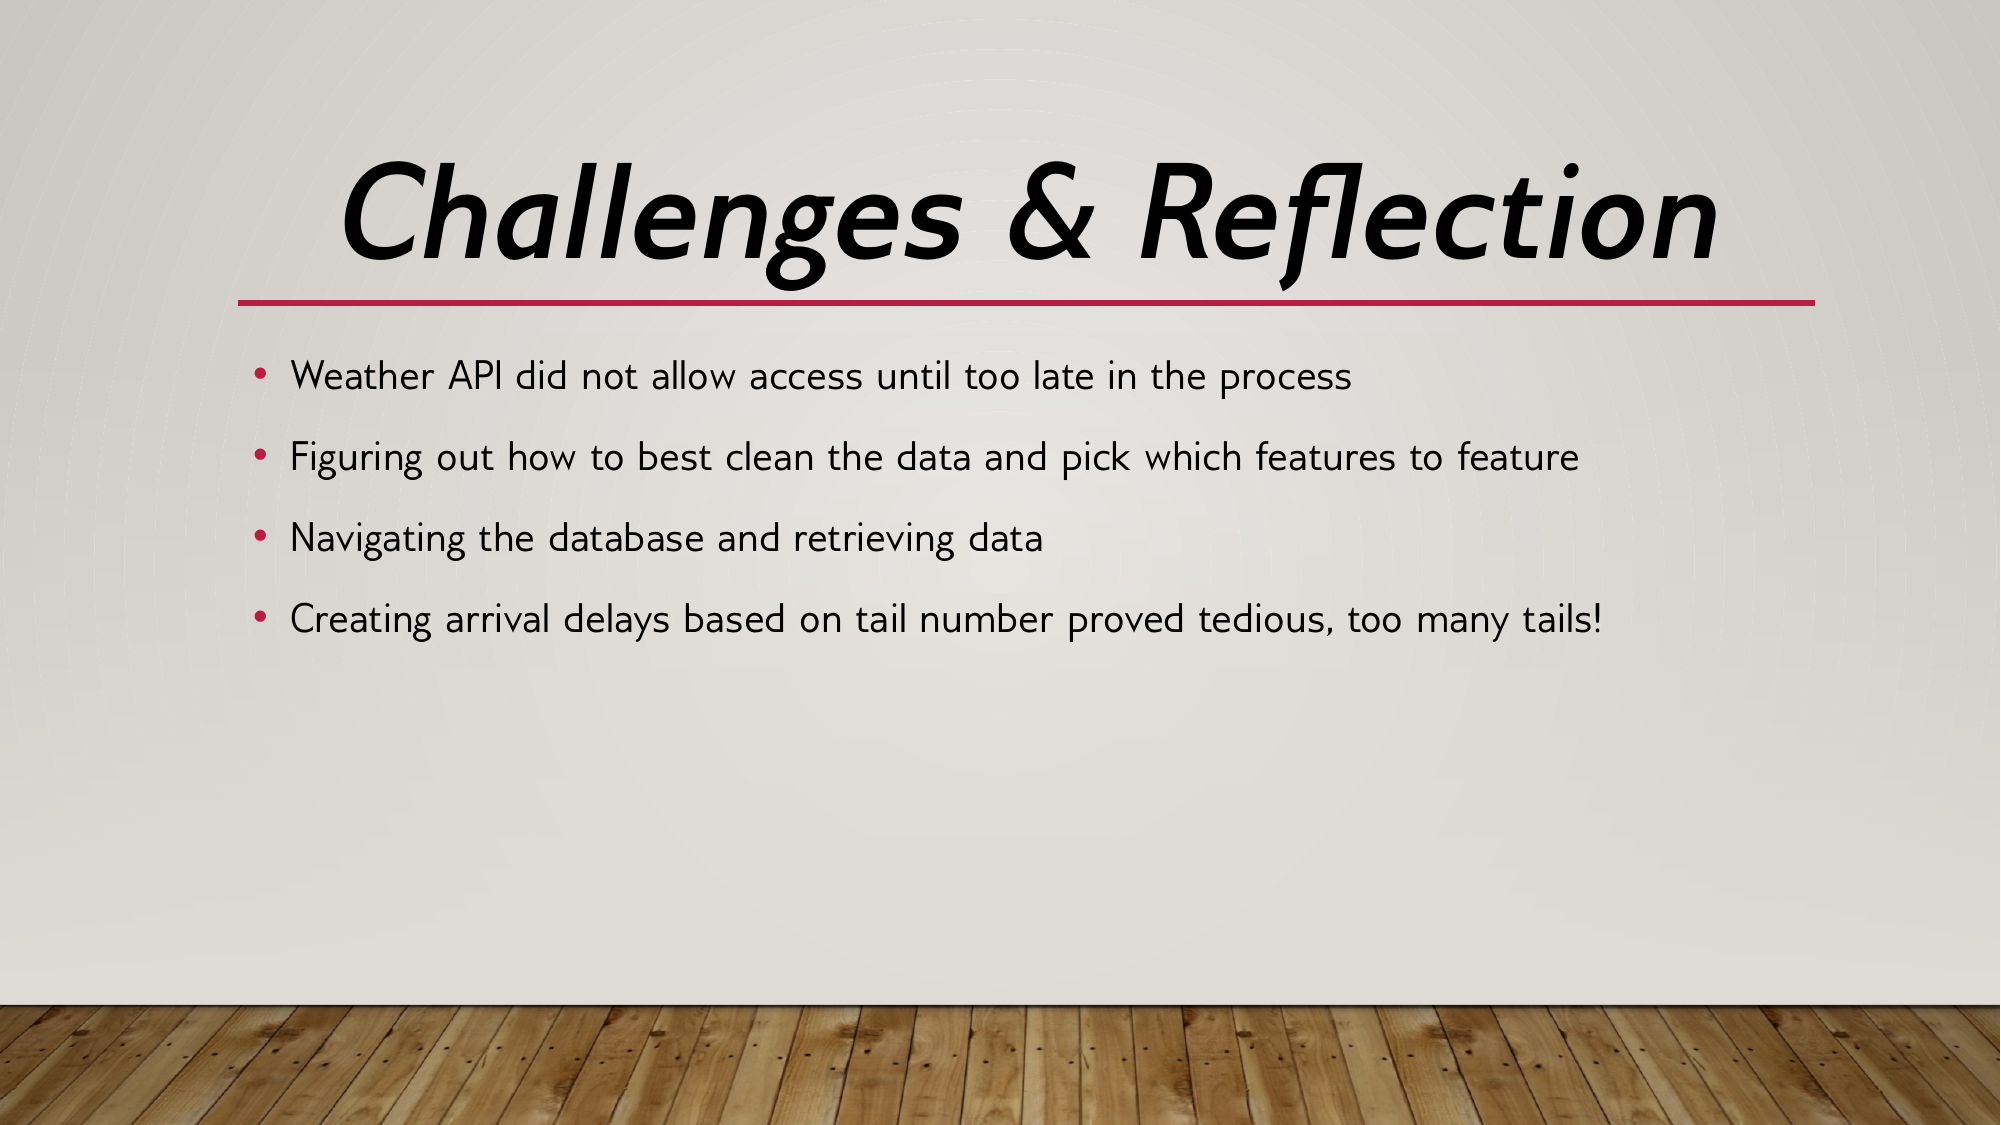

# Challenges & Reflection
Weather API did not allow access until too late in the process
Figuring out how to best clean the data and pick which features to feature
Navigating the database and retrieving data
Creating arrival delays based on tail number proved tedious, too many tails!